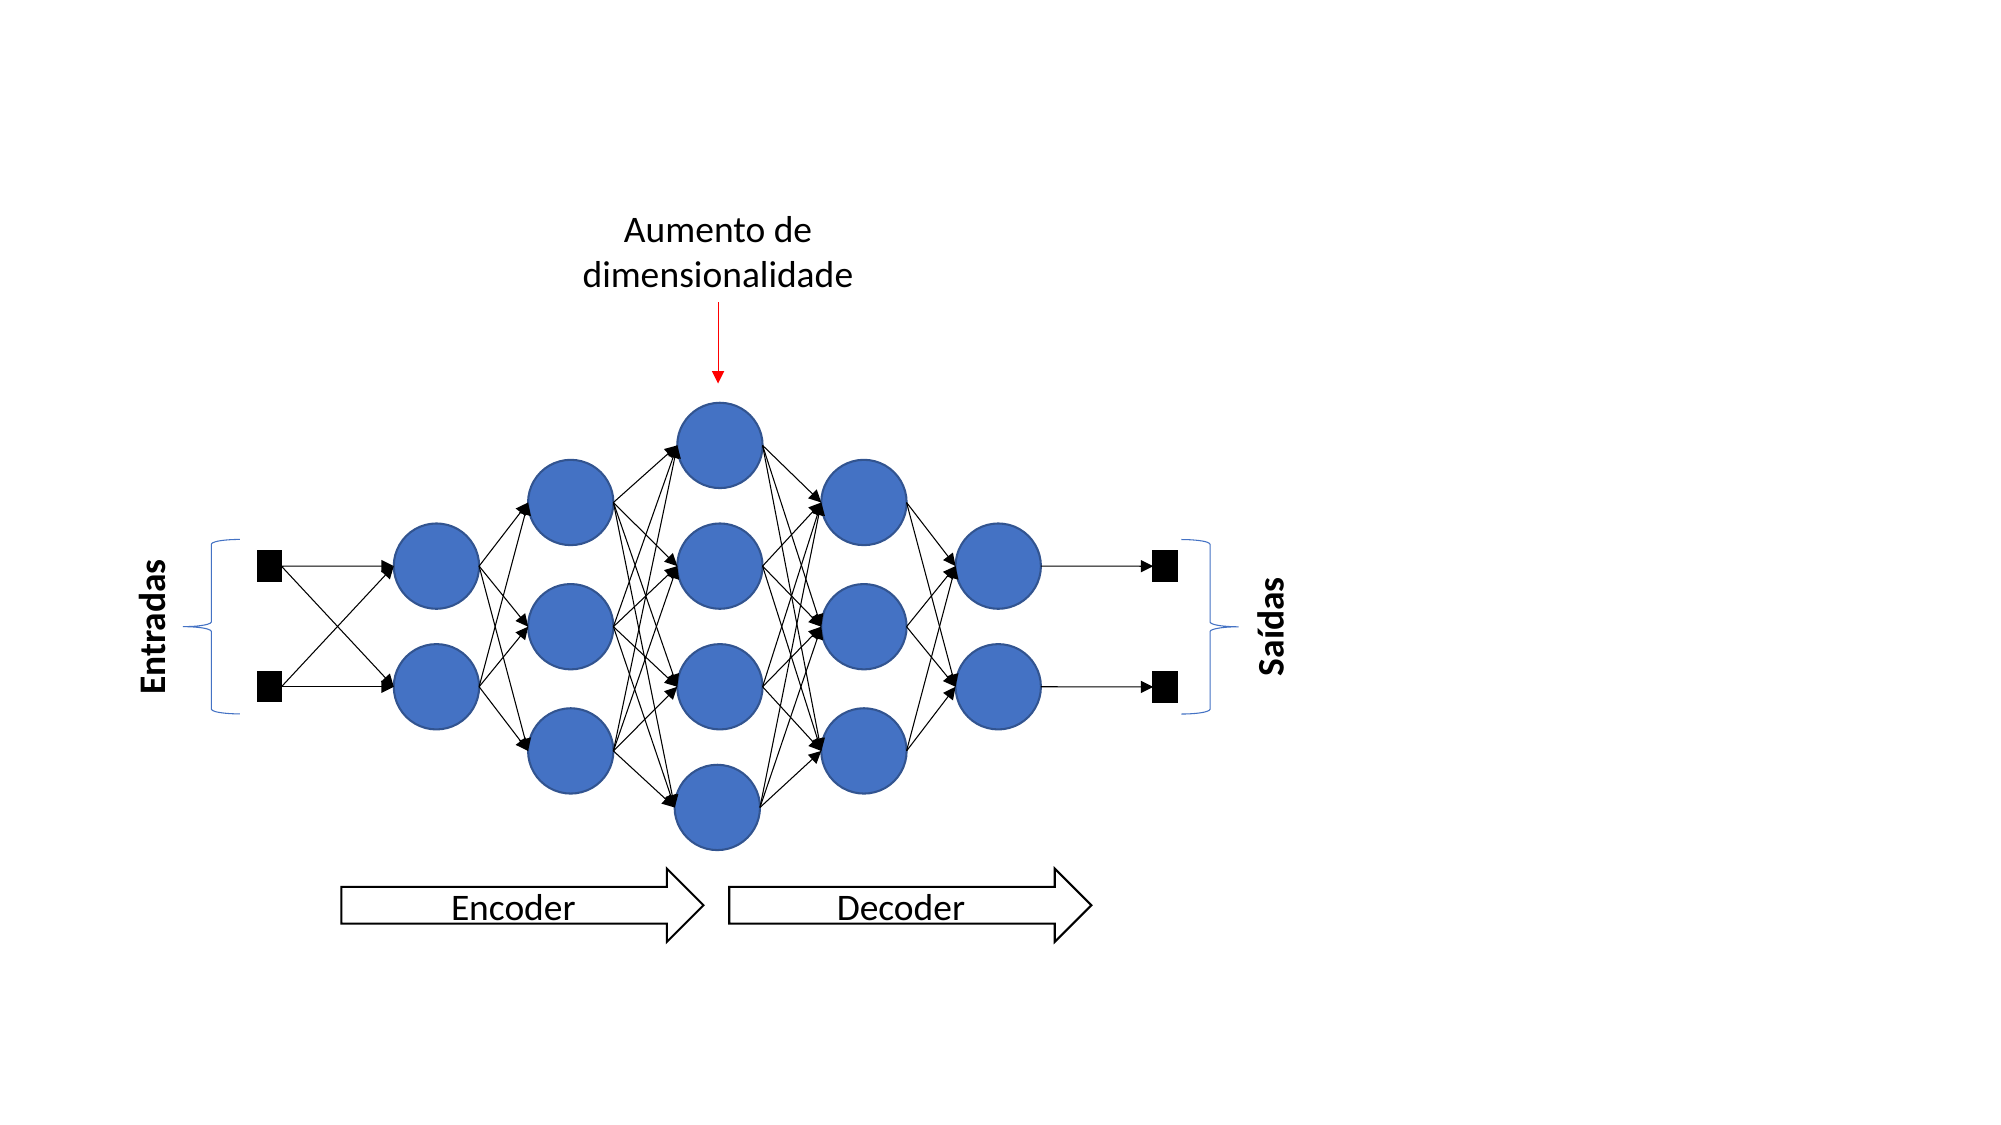

Aumento de dimensionalidade

Saídas
Entradas

Encoder
Decoder